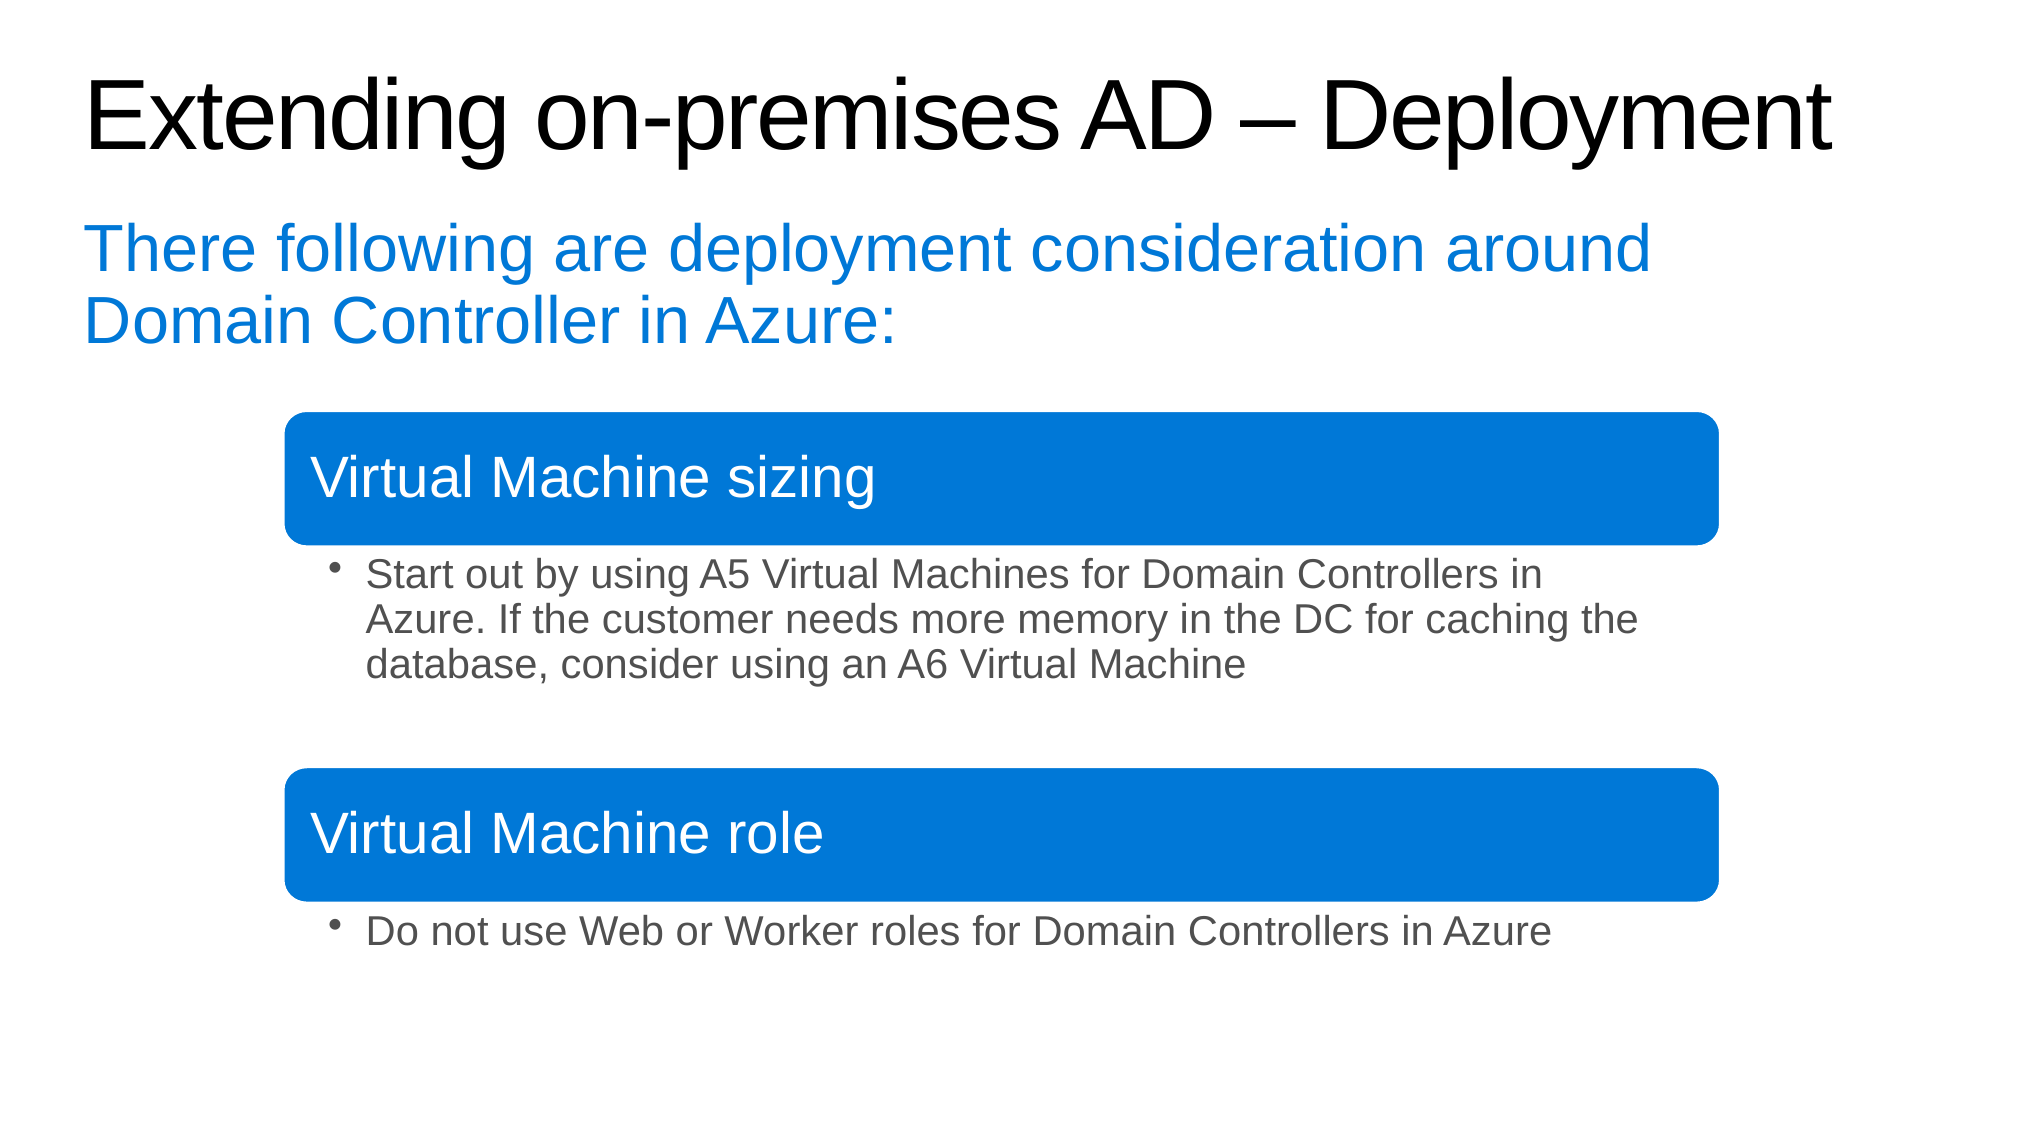

# Extending on-premises AD – Deployment
There following are deployment consideration around Domain Controller in Azure:
Virtual Machine sizing
Start out by using A5 Virtual Machines for Domain Controllers in Azure. If the customer needs more memory in the DC for caching the database, consider using an A6 Virtual Machine
Virtual Machine role
Do not use Web or Worker roles for Domain Controllers in Azure